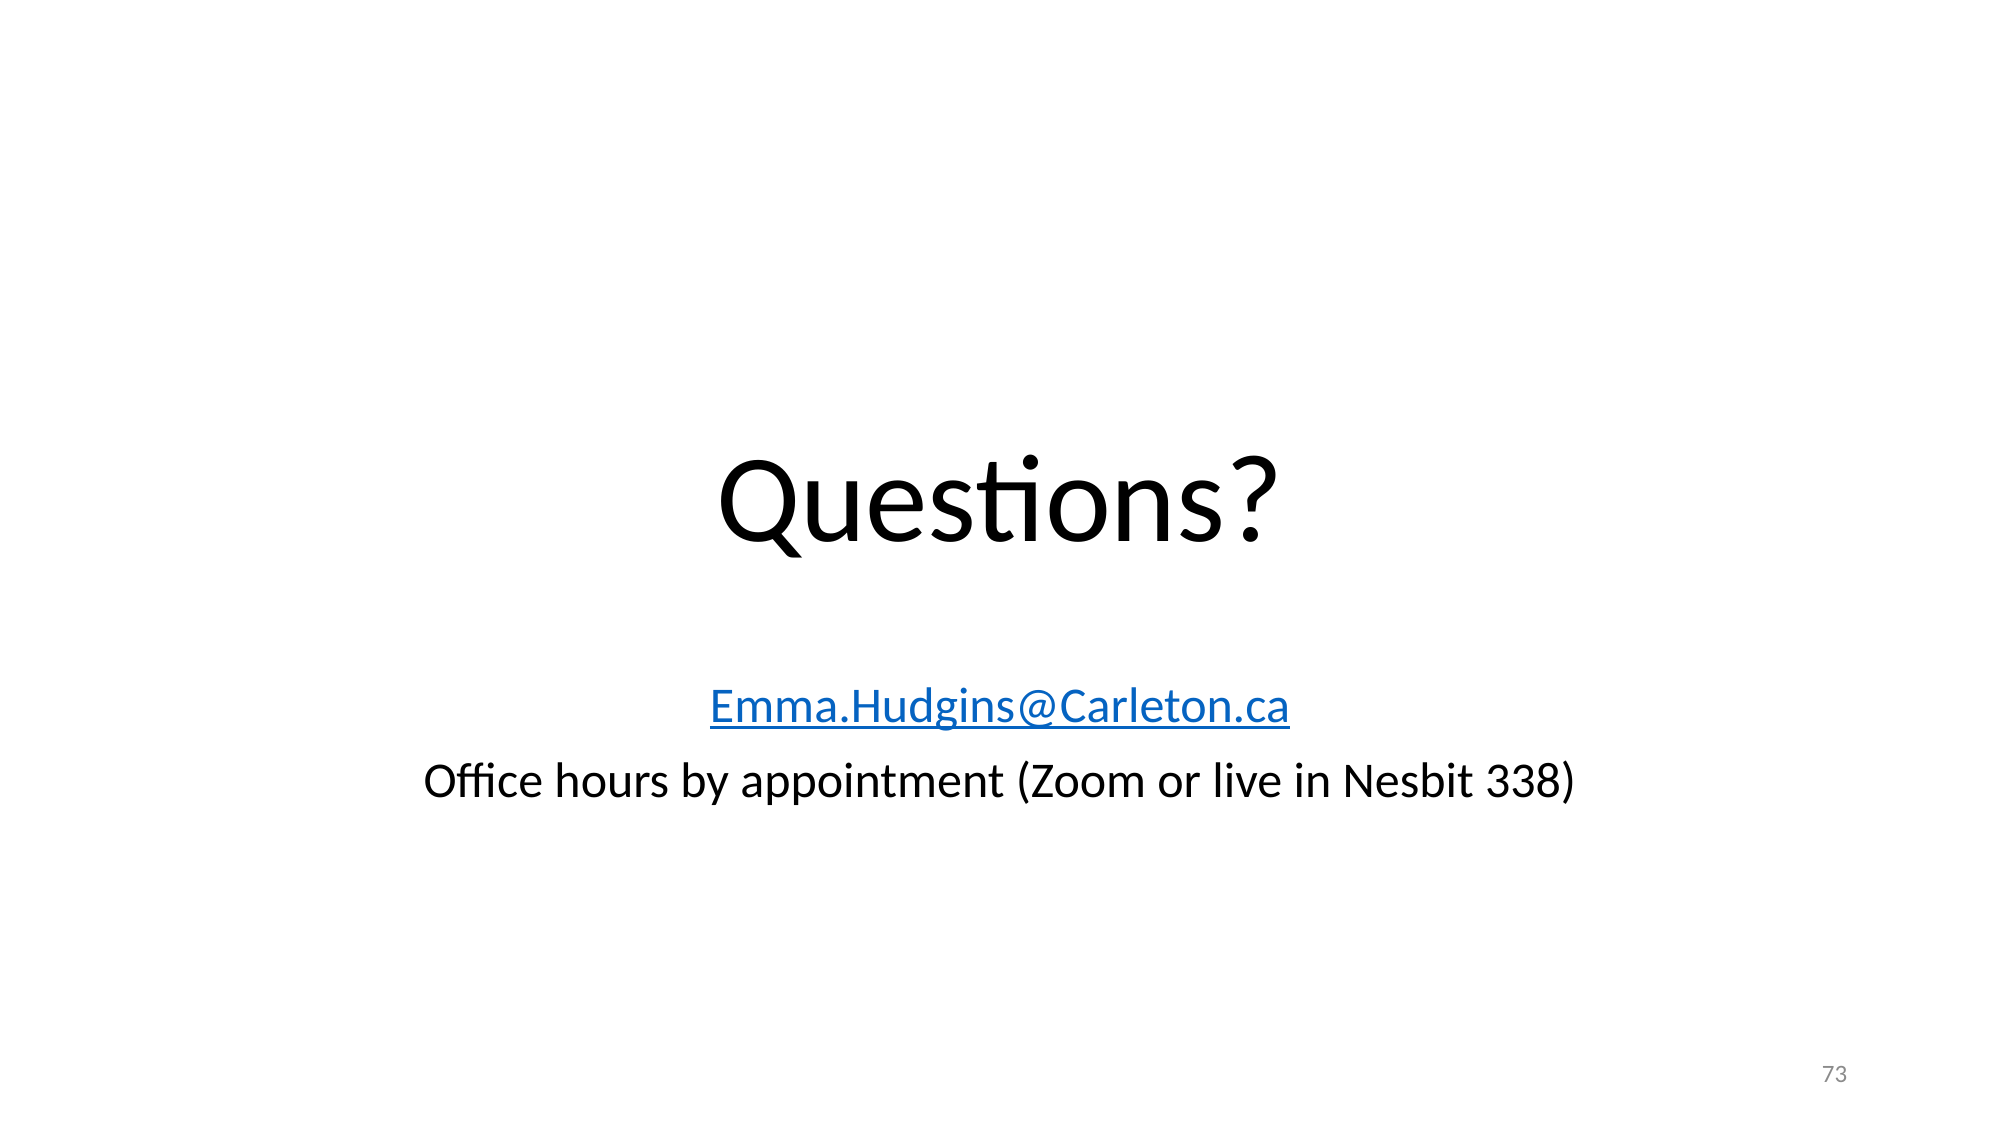

# Questions?

Emma.Hudgins@Carleton.ca
Office hours by appointment (Zoom or live in Nesbit 338)
73